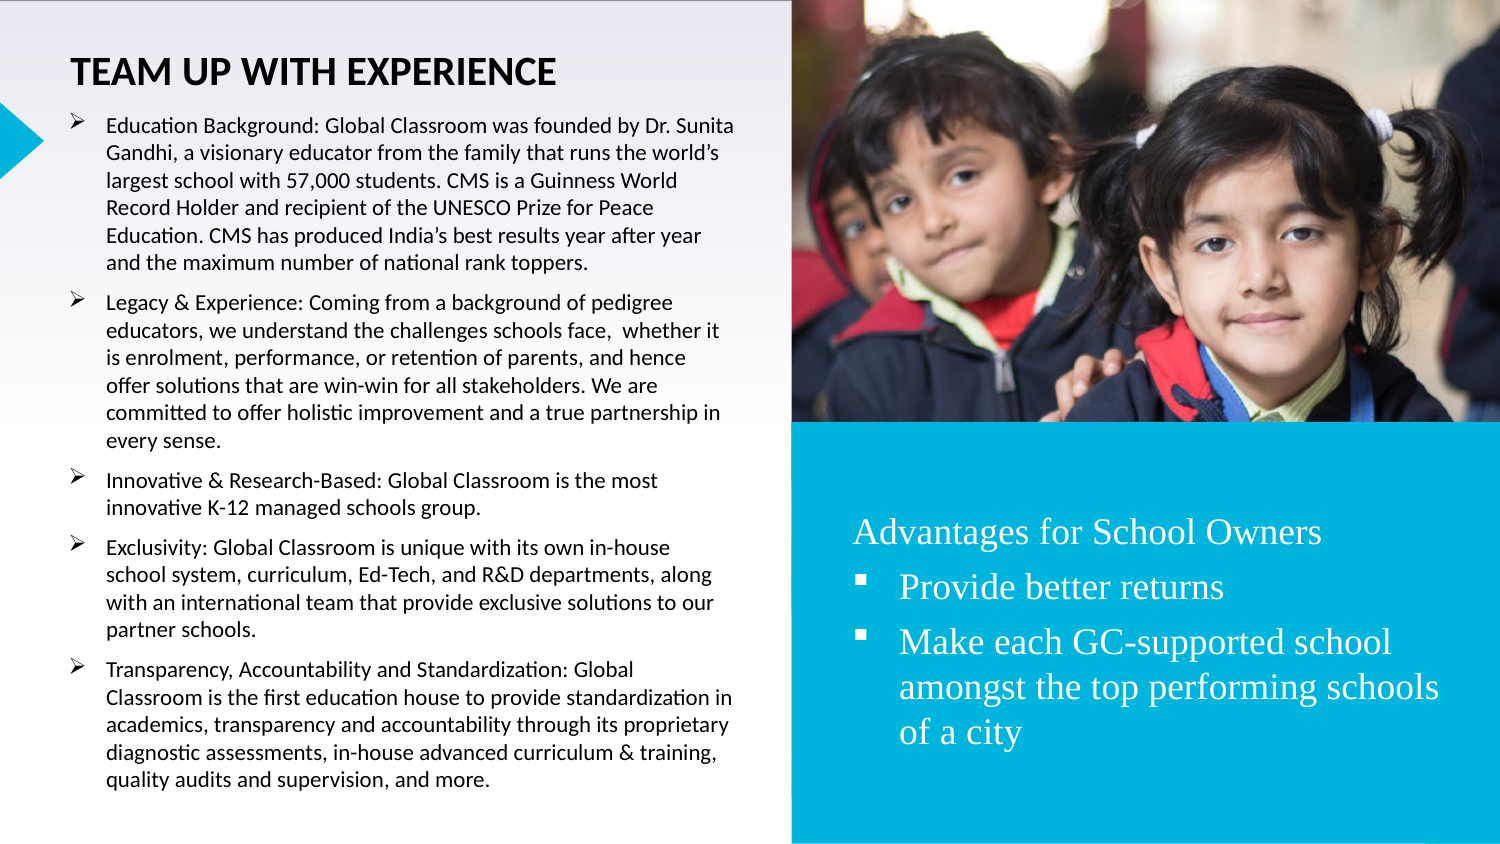

TEAM UP WITH EXPERIENCE

Education Background: Global Classroom was founded by Dr. Sunita Gandhi, a visionary educator from the family that runs the world’s largest school with 57,000 students. CMS is a Guinness World Record Holder and recipient of the UNESCO Prize for Peace Education. CMS has produced India’s best results year after year and the maximum number of national rank toppers.
Legacy & Experience: Coming from a background of pedigree educators, we understand the challenges schools face,  whether it is enrolment, performance, or retention of parents, and hence offer solutions that are win-win for all stakeholders. We are committed to offer holistic improvement and a true partnership in every sense.
Innovative & Research-Based: Global Classroom is the most innovative K-12 managed schools group.
Exclusivity: Global Classroom is unique with its own in-house school system, curriculum, Ed-Tech, and R&D departments, along with an international team that provide exclusive solutions to our partner schools.
Transparency, Accountability and Standardization: Global Classroom is the first education house to provide standardization in academics, transparency and accountability through its proprietary diagnostic assessments, in-house advanced curriculum & training, quality audits and supervision, and more.

Advantages for School Owners
Provide better returns
Make each GC-supported school amongst the top performing schools of a city